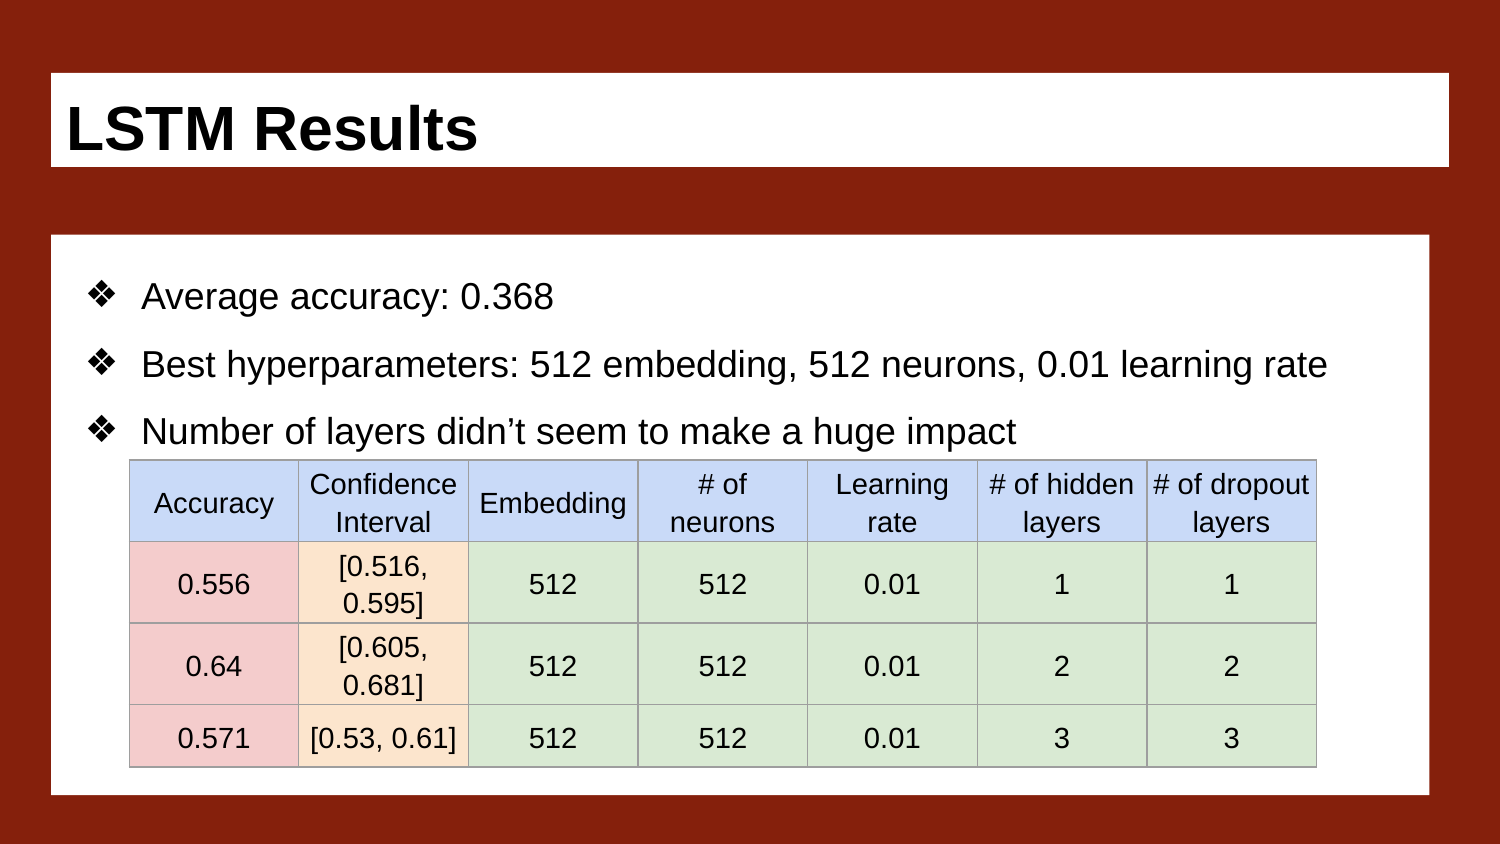

# LSTM Results
Average accuracy: 0.368
Best hyperparameters: 512 embedding, 512 neurons, 0.01 learning rate
Number of layers didn’t seem to make a huge impact
| Accuracy | Confidence Interval | Embedding | # of neurons | Learning rate | # of hidden layers | # of dropout layers |
| --- | --- | --- | --- | --- | --- | --- |
| 0.556 | [0.516, 0.595] | 512 | 512 | 0.01 | 1 | 1 |
| 0.64 | [0.605, 0.681] | 512 | 512 | 0.01 | 2 | 2 |
| 0.571 | [0.53, 0.61] | 512 | 512 | 0.01 | 3 | 3 |